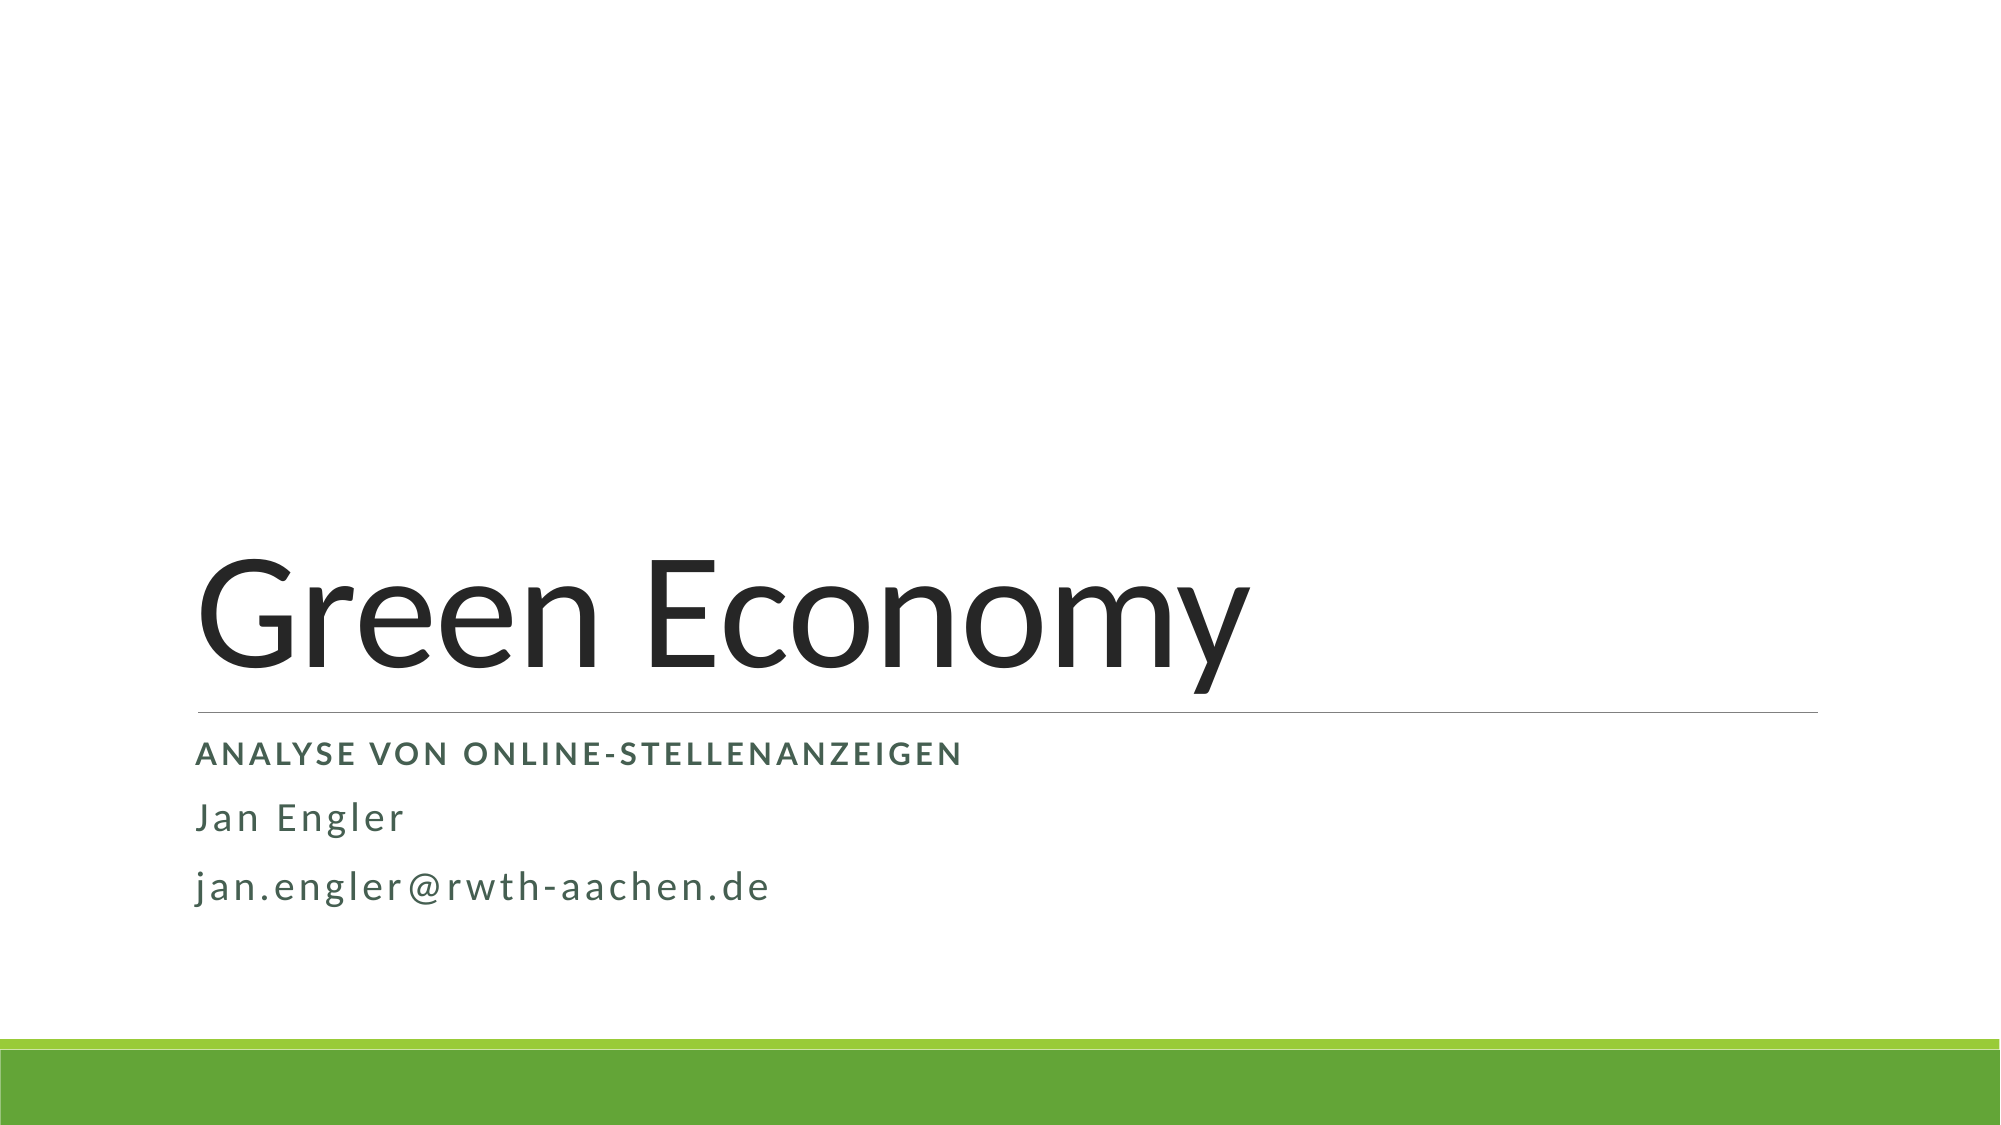

# Green Economy
Analyse von Online-Stellenanzeigen
Jan Engler
jan.engler@rwth-aachen.de